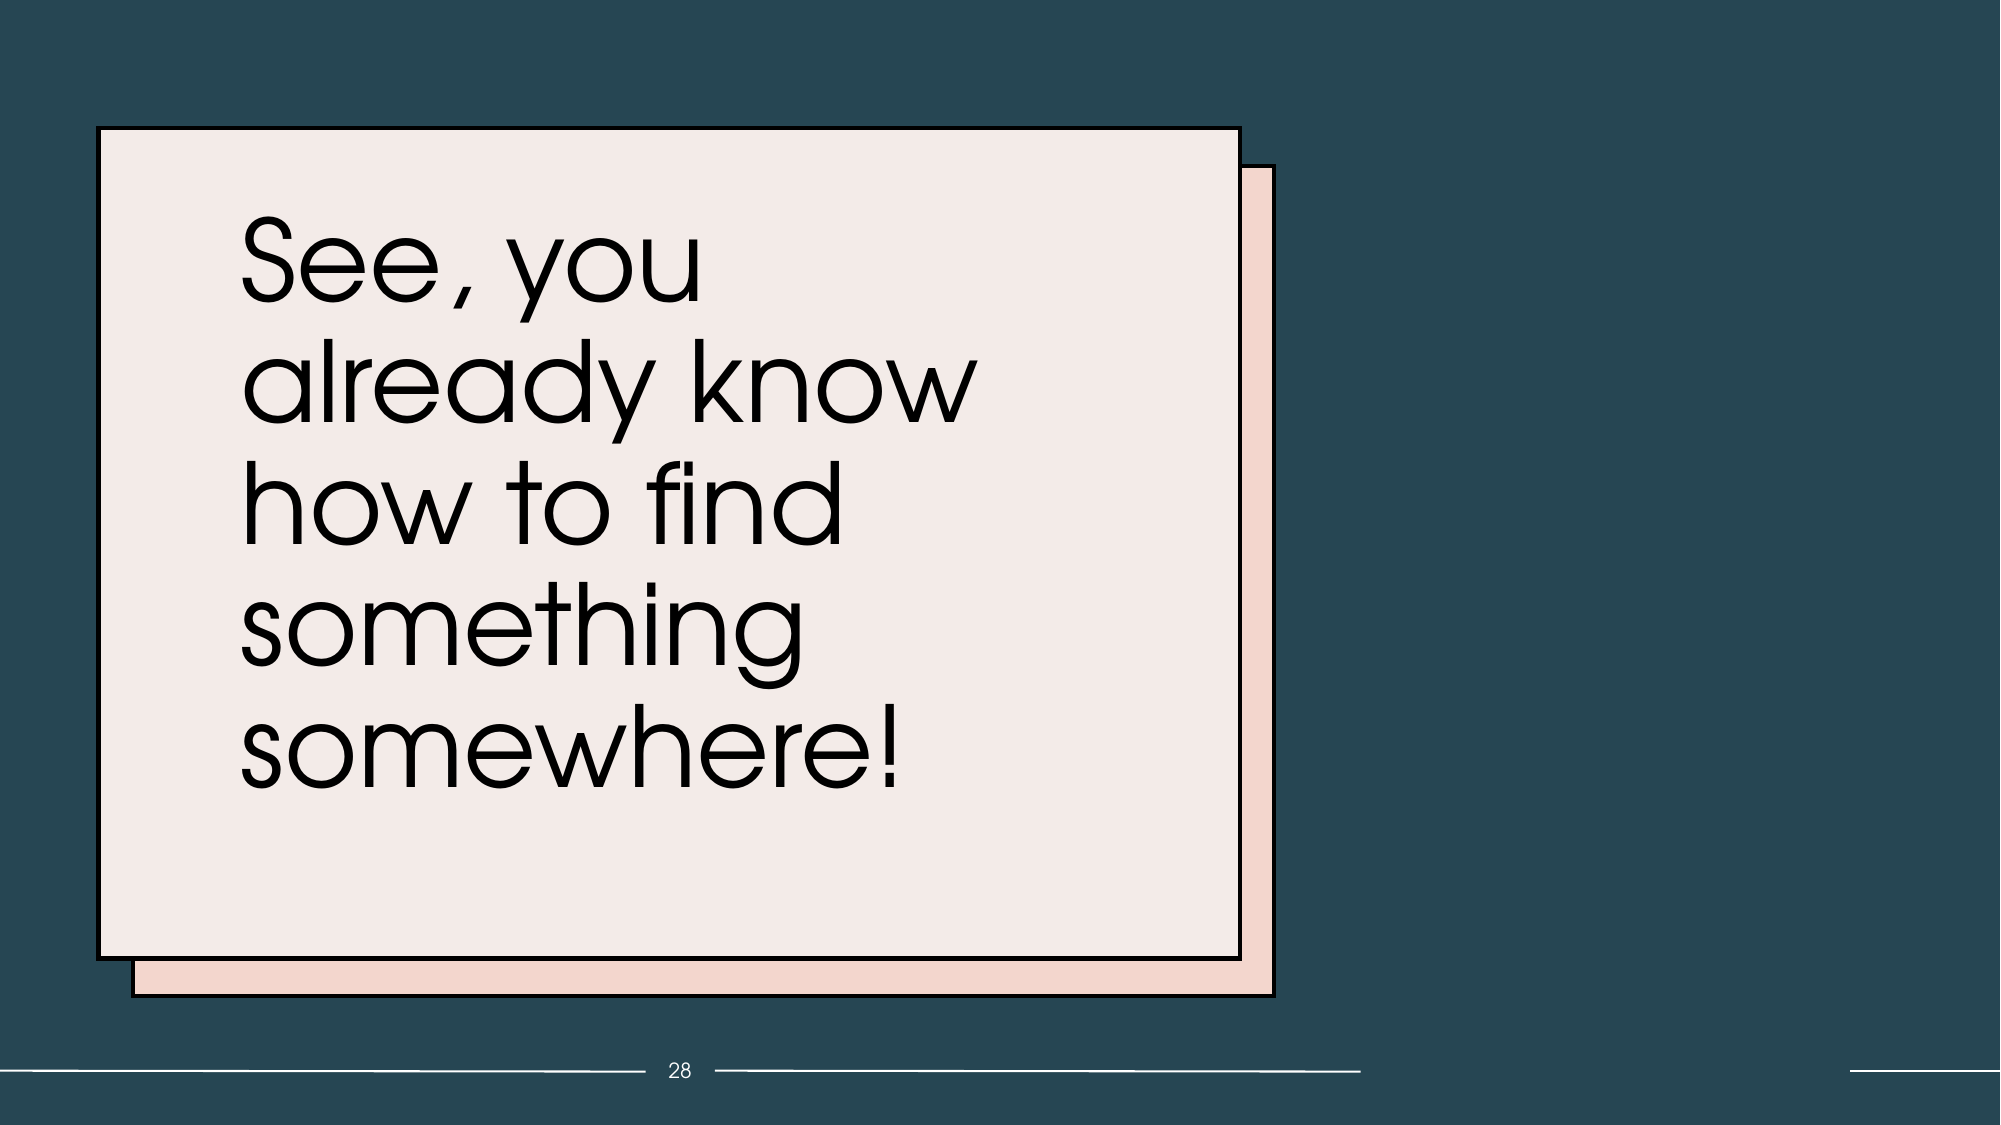

# See, you already know how to find something somewhere!
28